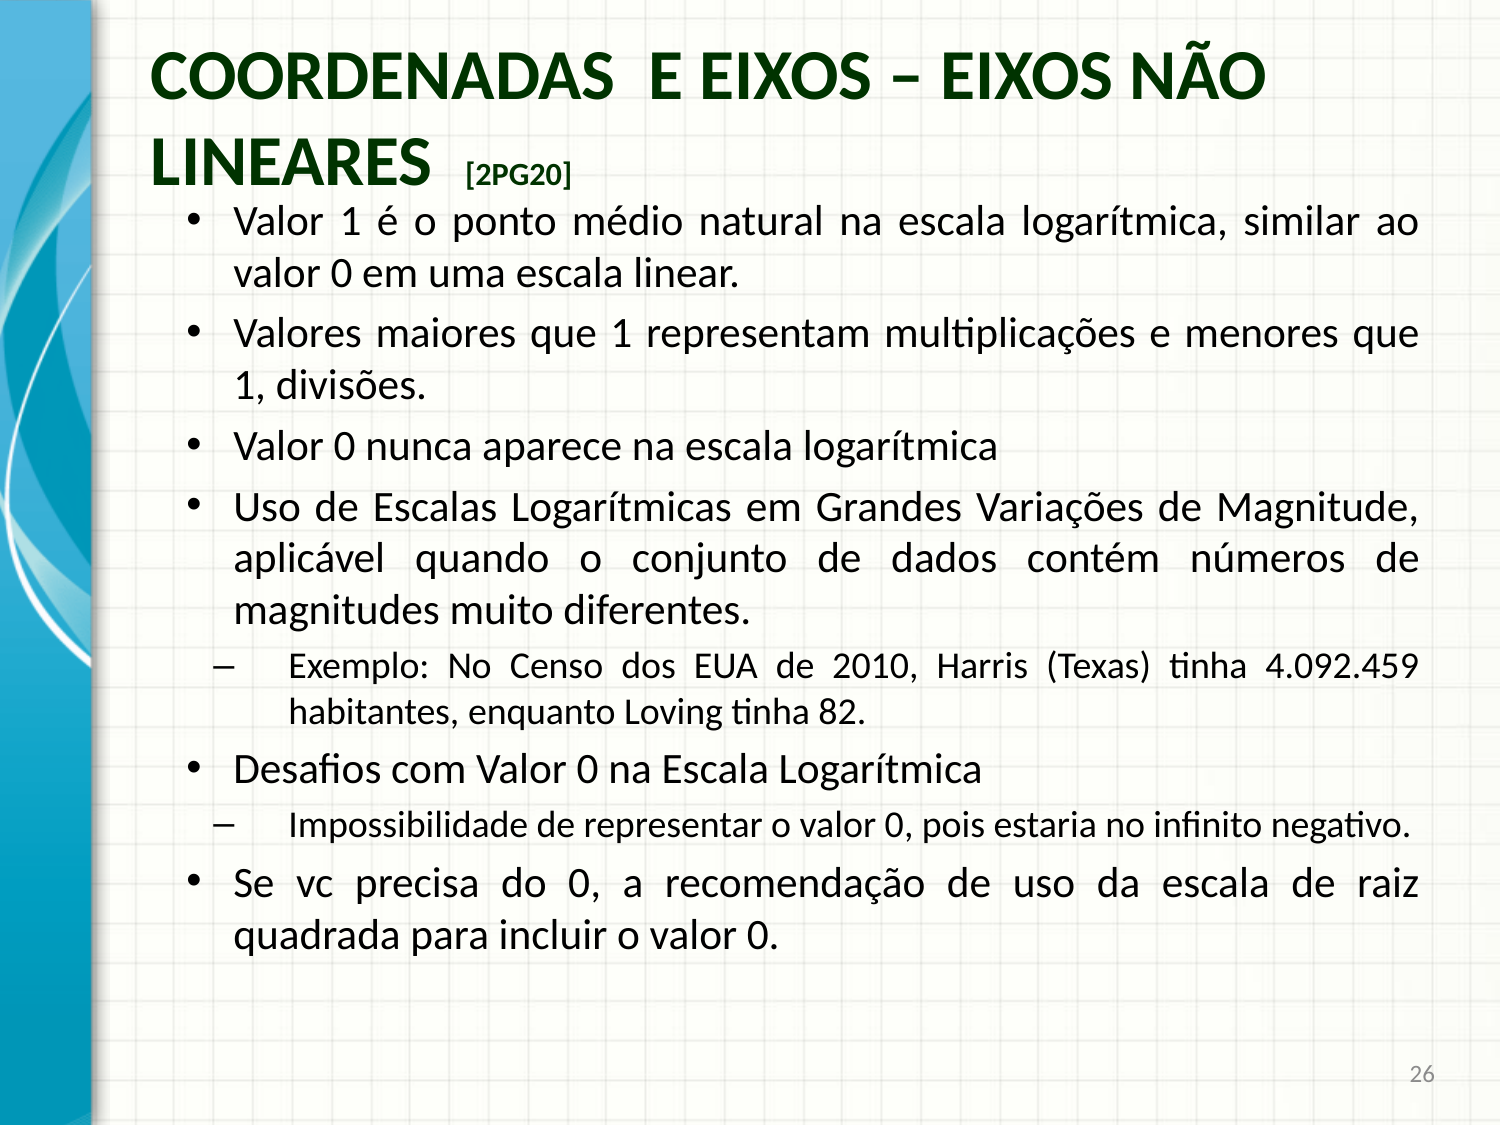

# Coordenadas  e Eixos – Eixos Não lineares  [2pg20]
Valor 1 é o ponto médio natural na escala logarítmica, similar ao valor 0 em uma escala linear.
Valores maiores que 1 representam multiplicações e menores que 1, divisões.
Valor 0 nunca aparece na escala logarítmica
Uso de Escalas Logarítmicas em Grandes Variações de Magnitude, aplicável quando o conjunto de dados contém números de magnitudes muito diferentes.
Exemplo: No Censo dos EUA de 2010, Harris (Texas) tinha 4.092.459 habitantes, enquanto Loving tinha 82.
Desafios com Valor 0 na Escala Logarítmica
Impossibilidade de representar o valor 0, pois estaria no infinito negativo.
Se vc precisa do 0, a recomendação de uso da escala de raiz quadrada para incluir o valor 0.

26